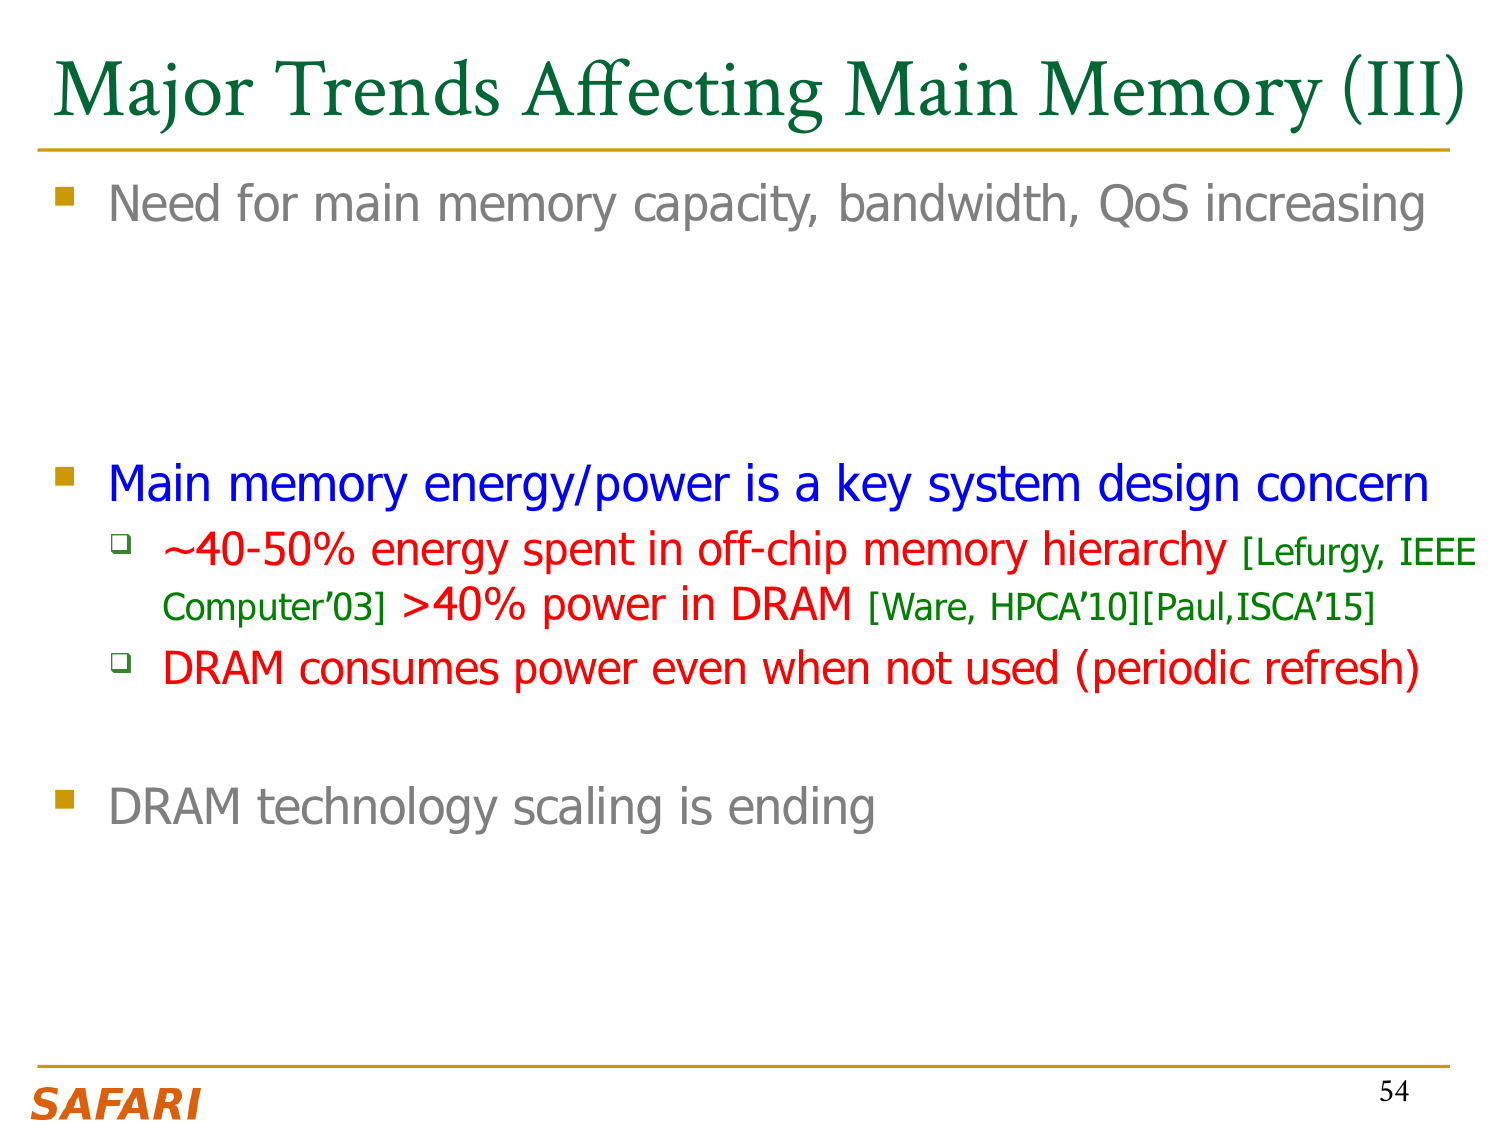

# Major Trends Affecting Main Memory (III)
Need for main memory capacity, bandwidth, QoS increasing

Main memory energy/power is a key system design concern
~40-50% energy spent in off-chip memory hierarchy [Lefurgy, IEEE Computer’03] >40% power in DRAM [Ware, HPCA’10][Paul,ISCA’15]
DRAM consumes power even when not used (periodic refresh)

DRAM technology scaling is ending

54